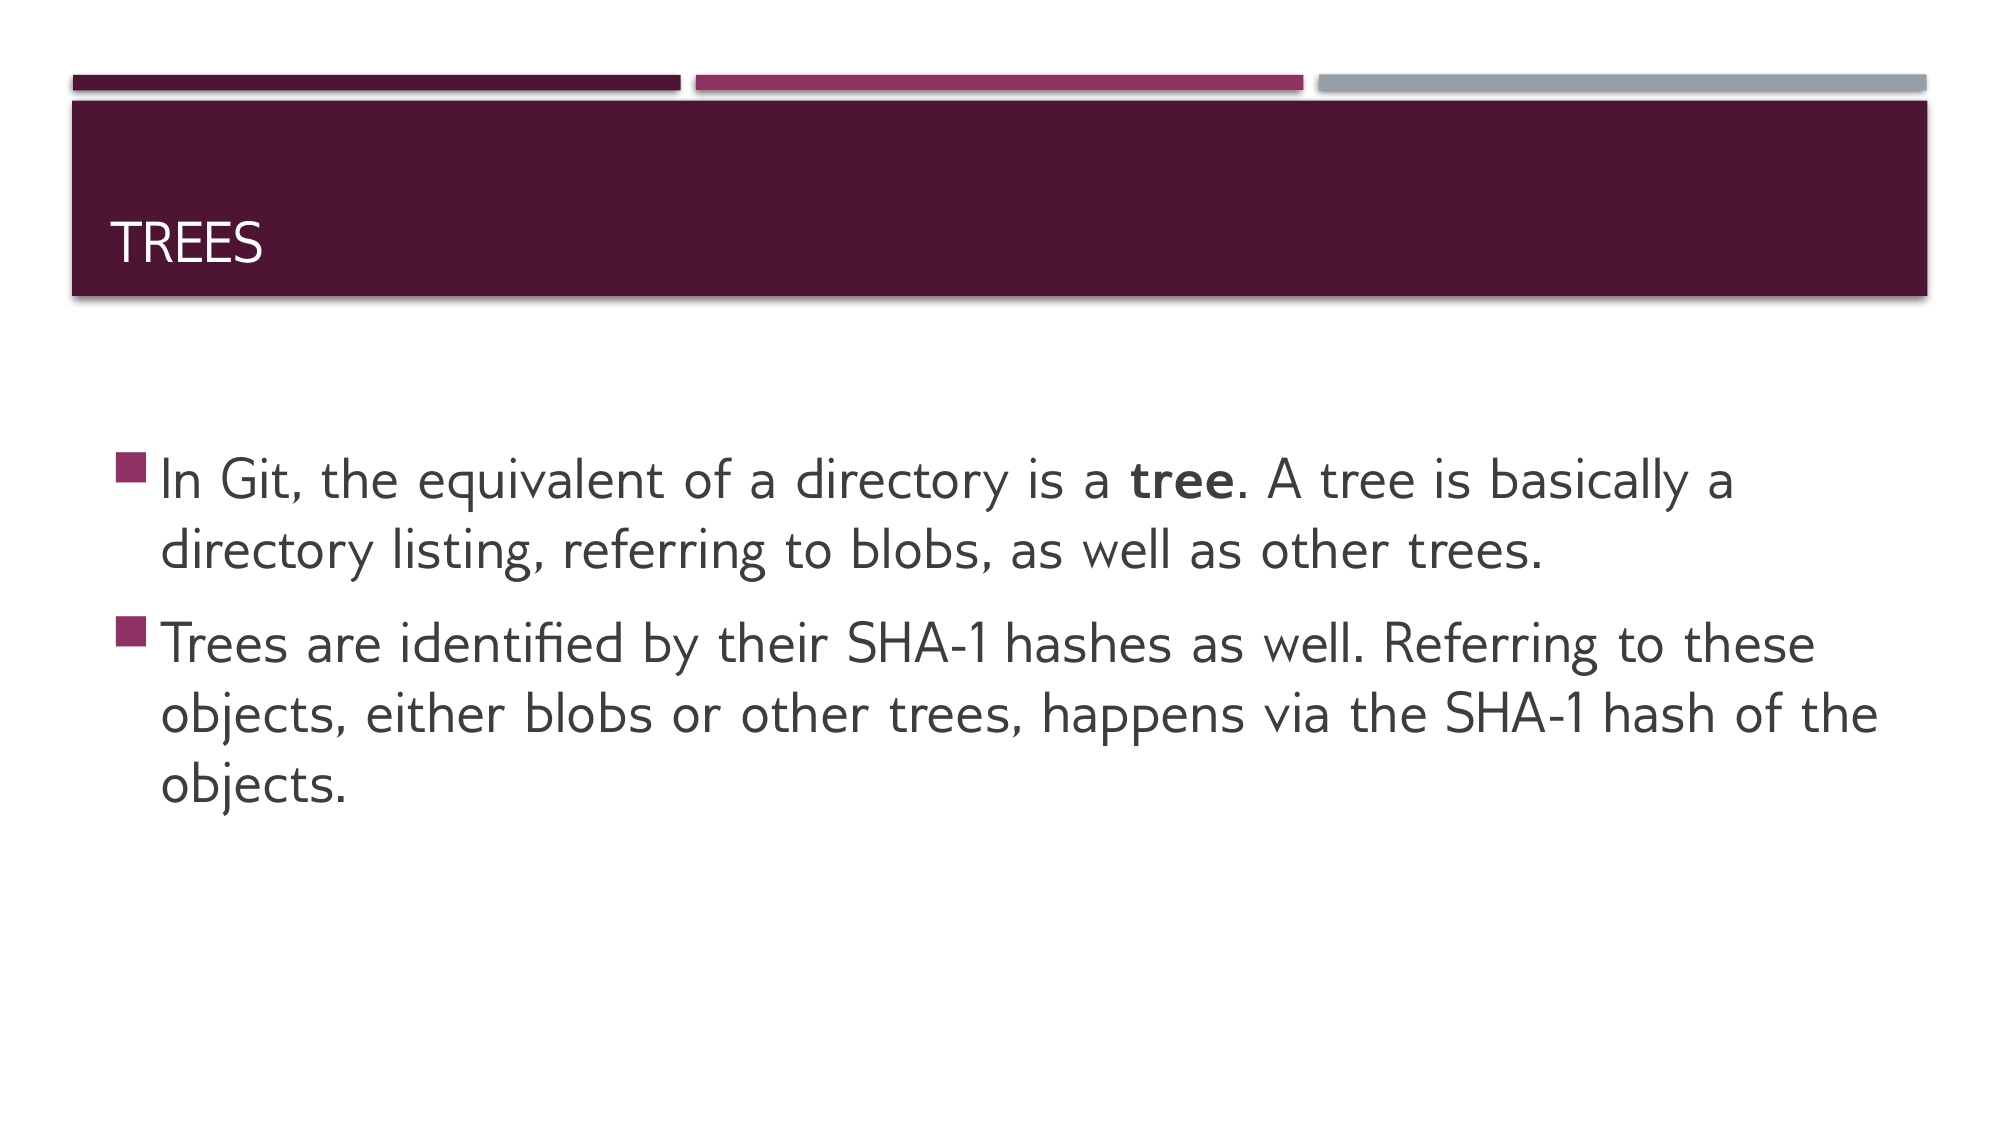

# Trees
In Git, the equivalent of a directory is a tree. A tree is basically a directory listing, referring to blobs, as well as other trees.
Trees are identified by their SHA-1 hashes as well. Referring to these objects, either blobs or other trees, happens via the SHA-1 hash of the objects.